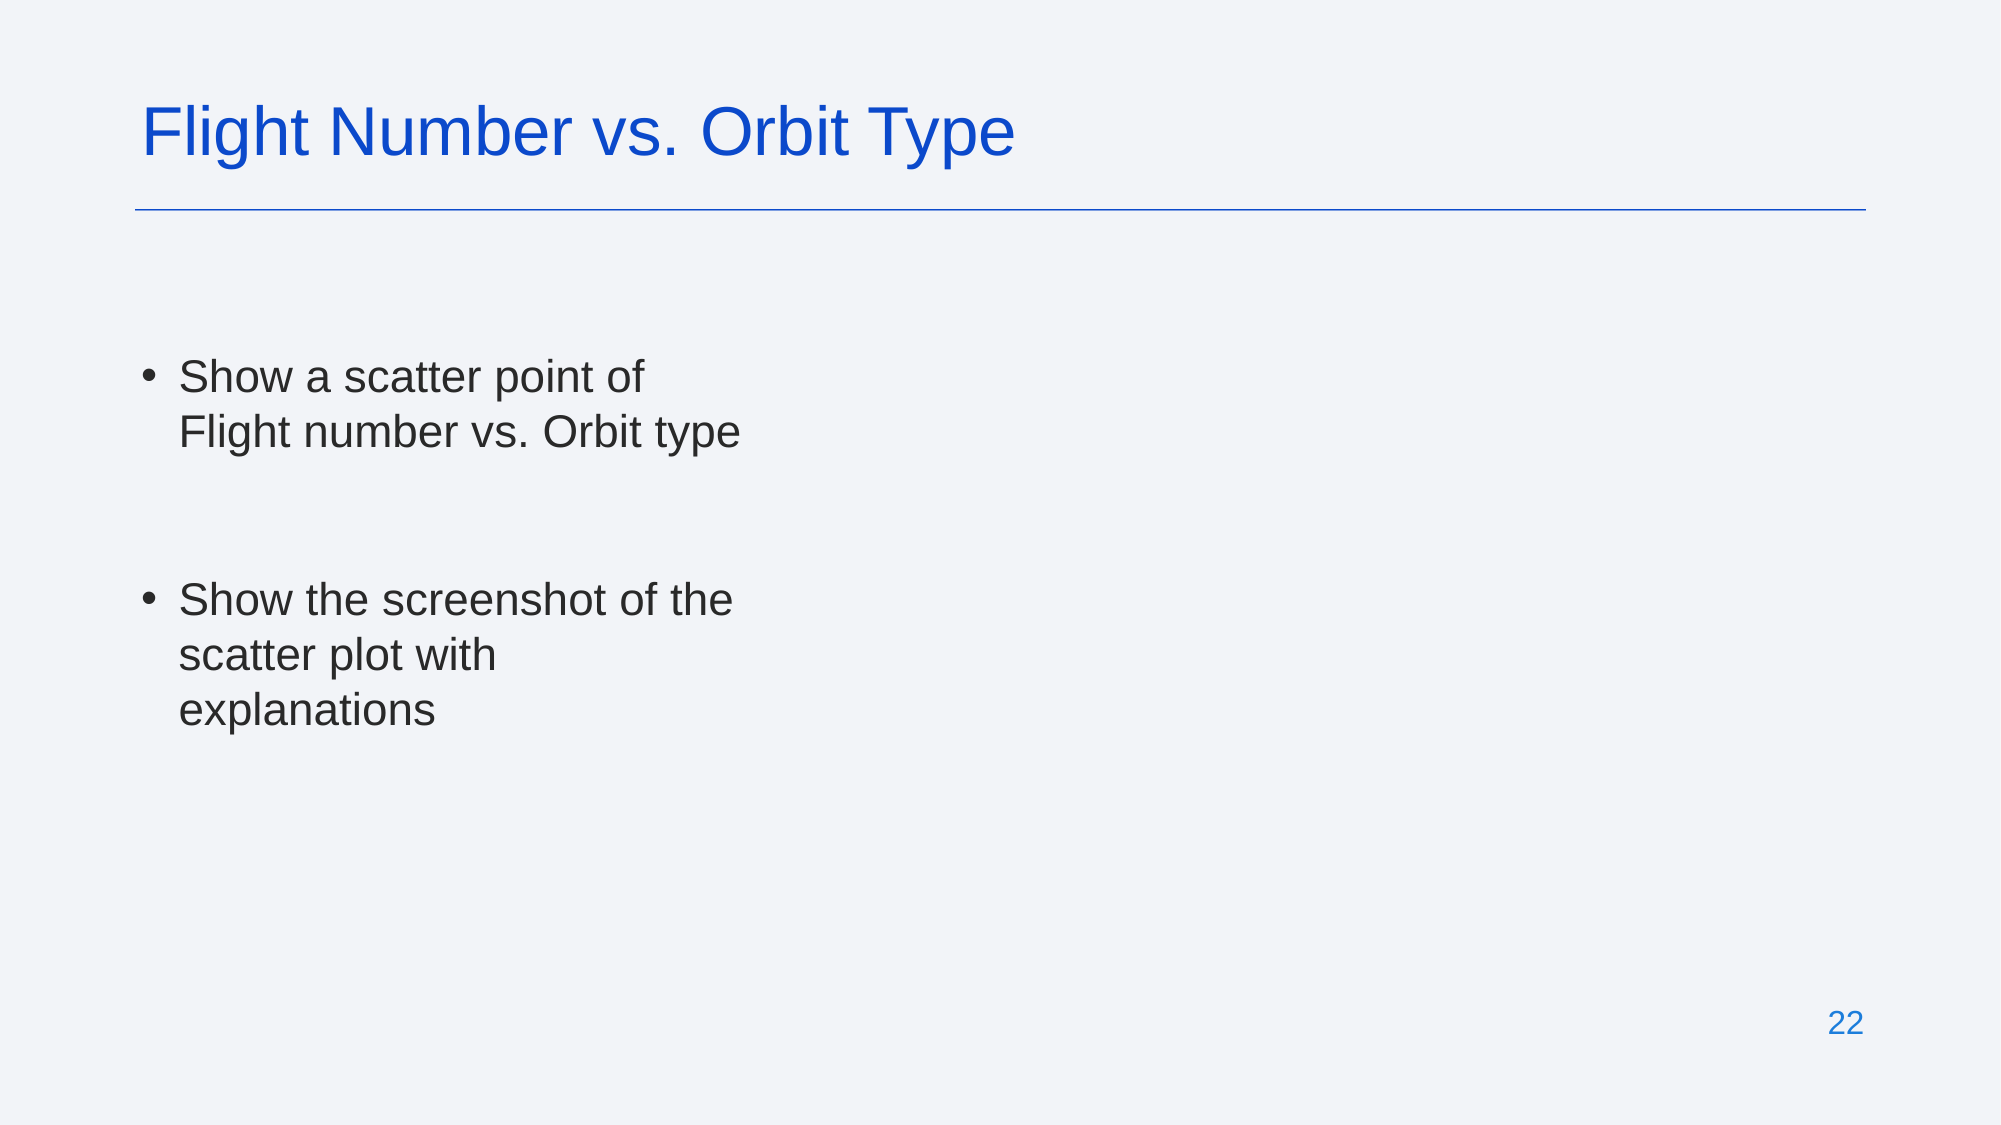

Flight Number vs. Orbit Type
Show a scatter point of Flight number vs. Orbit type

Show the screenshot of the scatter plot with explanations
22